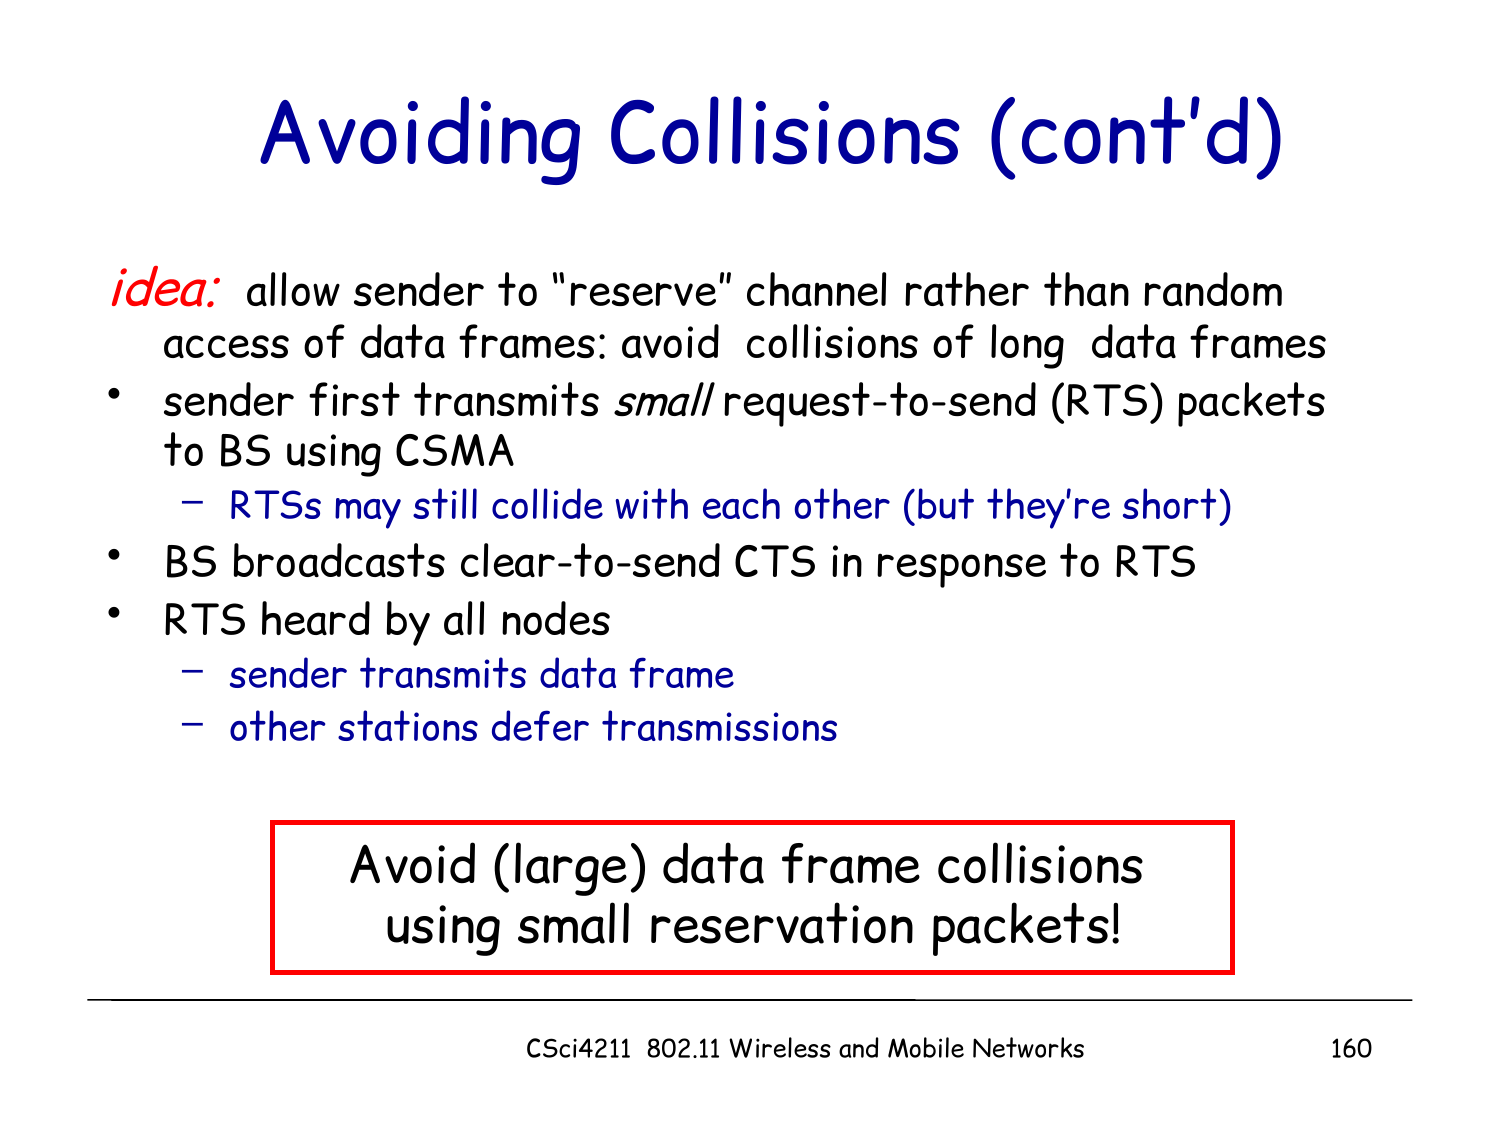

# Avoiding Collisions (cont’d)
idea:  allow sender to “reserve” channel rather than random access of data frames: avoid  collisions of long  data frames
sender first transmits small request-to-send (RTS) packets to BS using CSMA
RTSs may still collide with each other (but they’re short)
BS broadcasts clear-to-send CTS in response to RTS
RTS heard by all nodes
sender transmits data frame
other stations defer transmissions

Avoid (large) data frame collisions
using small reservation packets!
CSci4211  802.11 Wireless and Mobile Networks
160